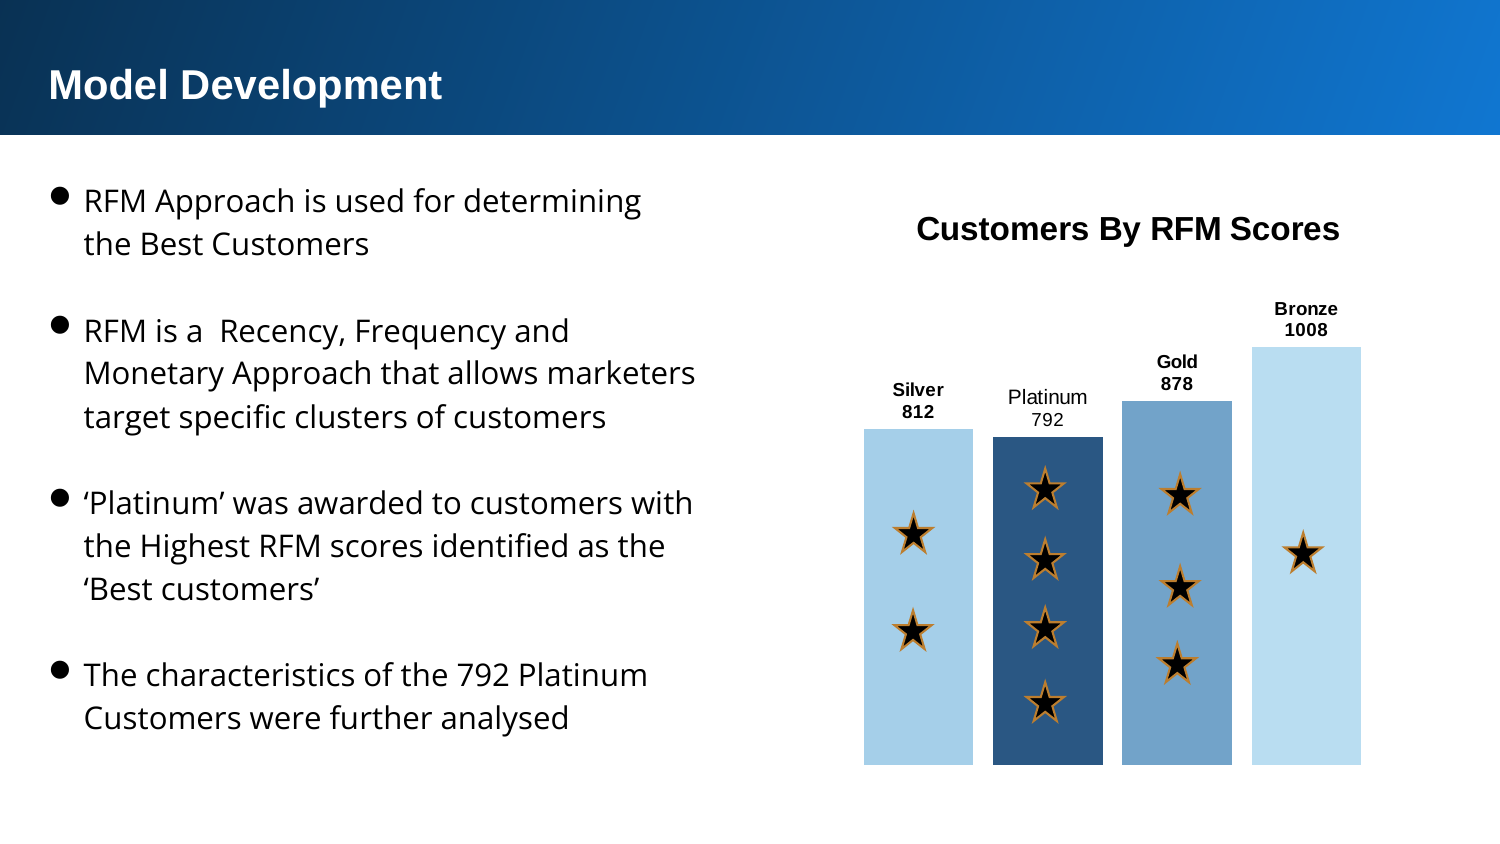

Model Development
RFM Approach is used for determining the Best Customers

RFM is a  Recency, Frequency and Monetary Approach that allows marketers target specific clusters of customers

‘Platinum’ was awarded to customers with the Highest RFM scores identified as the ‘Best customers’

The characteristics of the 792 Platinum Customers were further analysed

### Chart: Customers By RFM Scores

| Category | Silver | Platnium | Gold | Bronze |
|---|---|---|---|---|
| Total | 812.0 | 792.0 | 878.0 | 1008.0 |